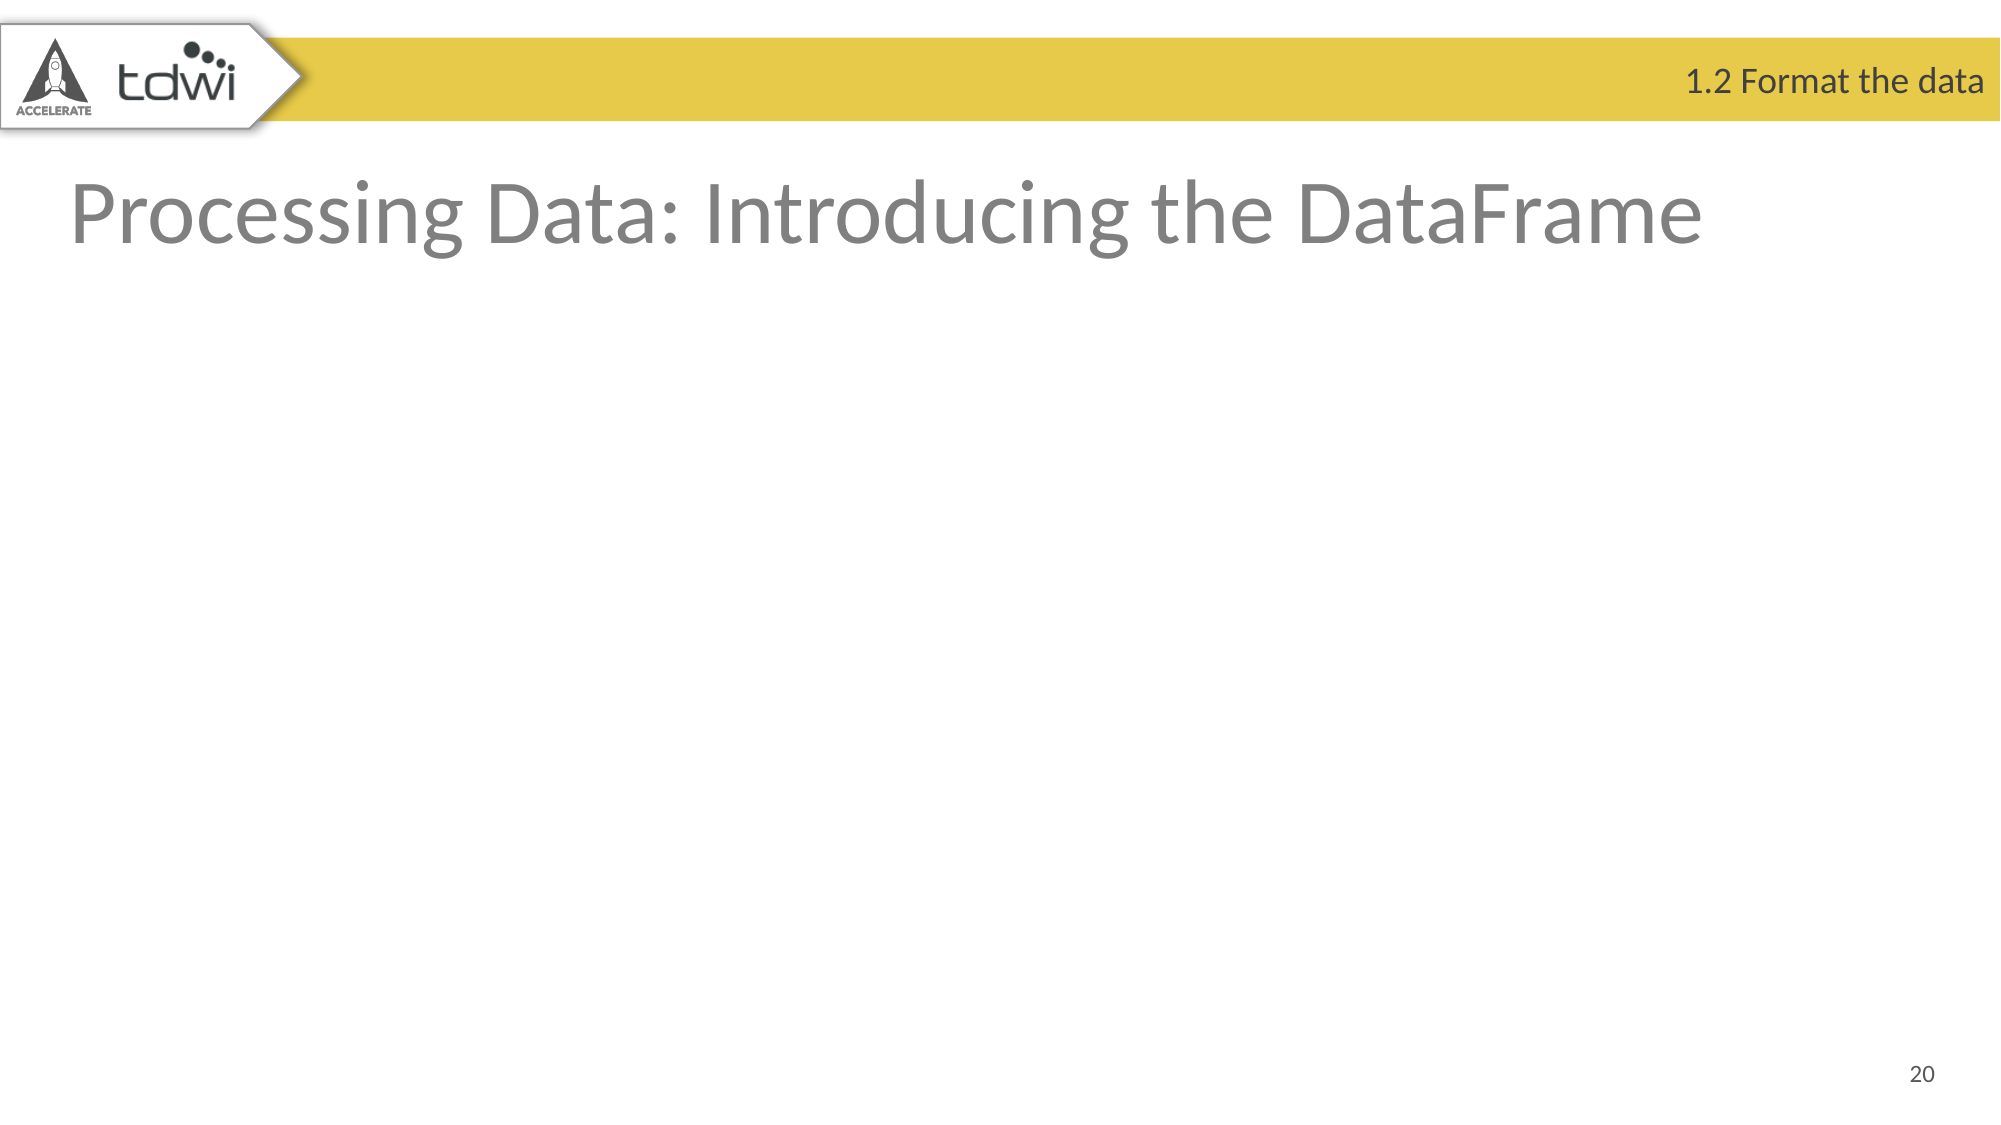

1.2 Format the data
# Processing Data: Introducing the DataFrame

20